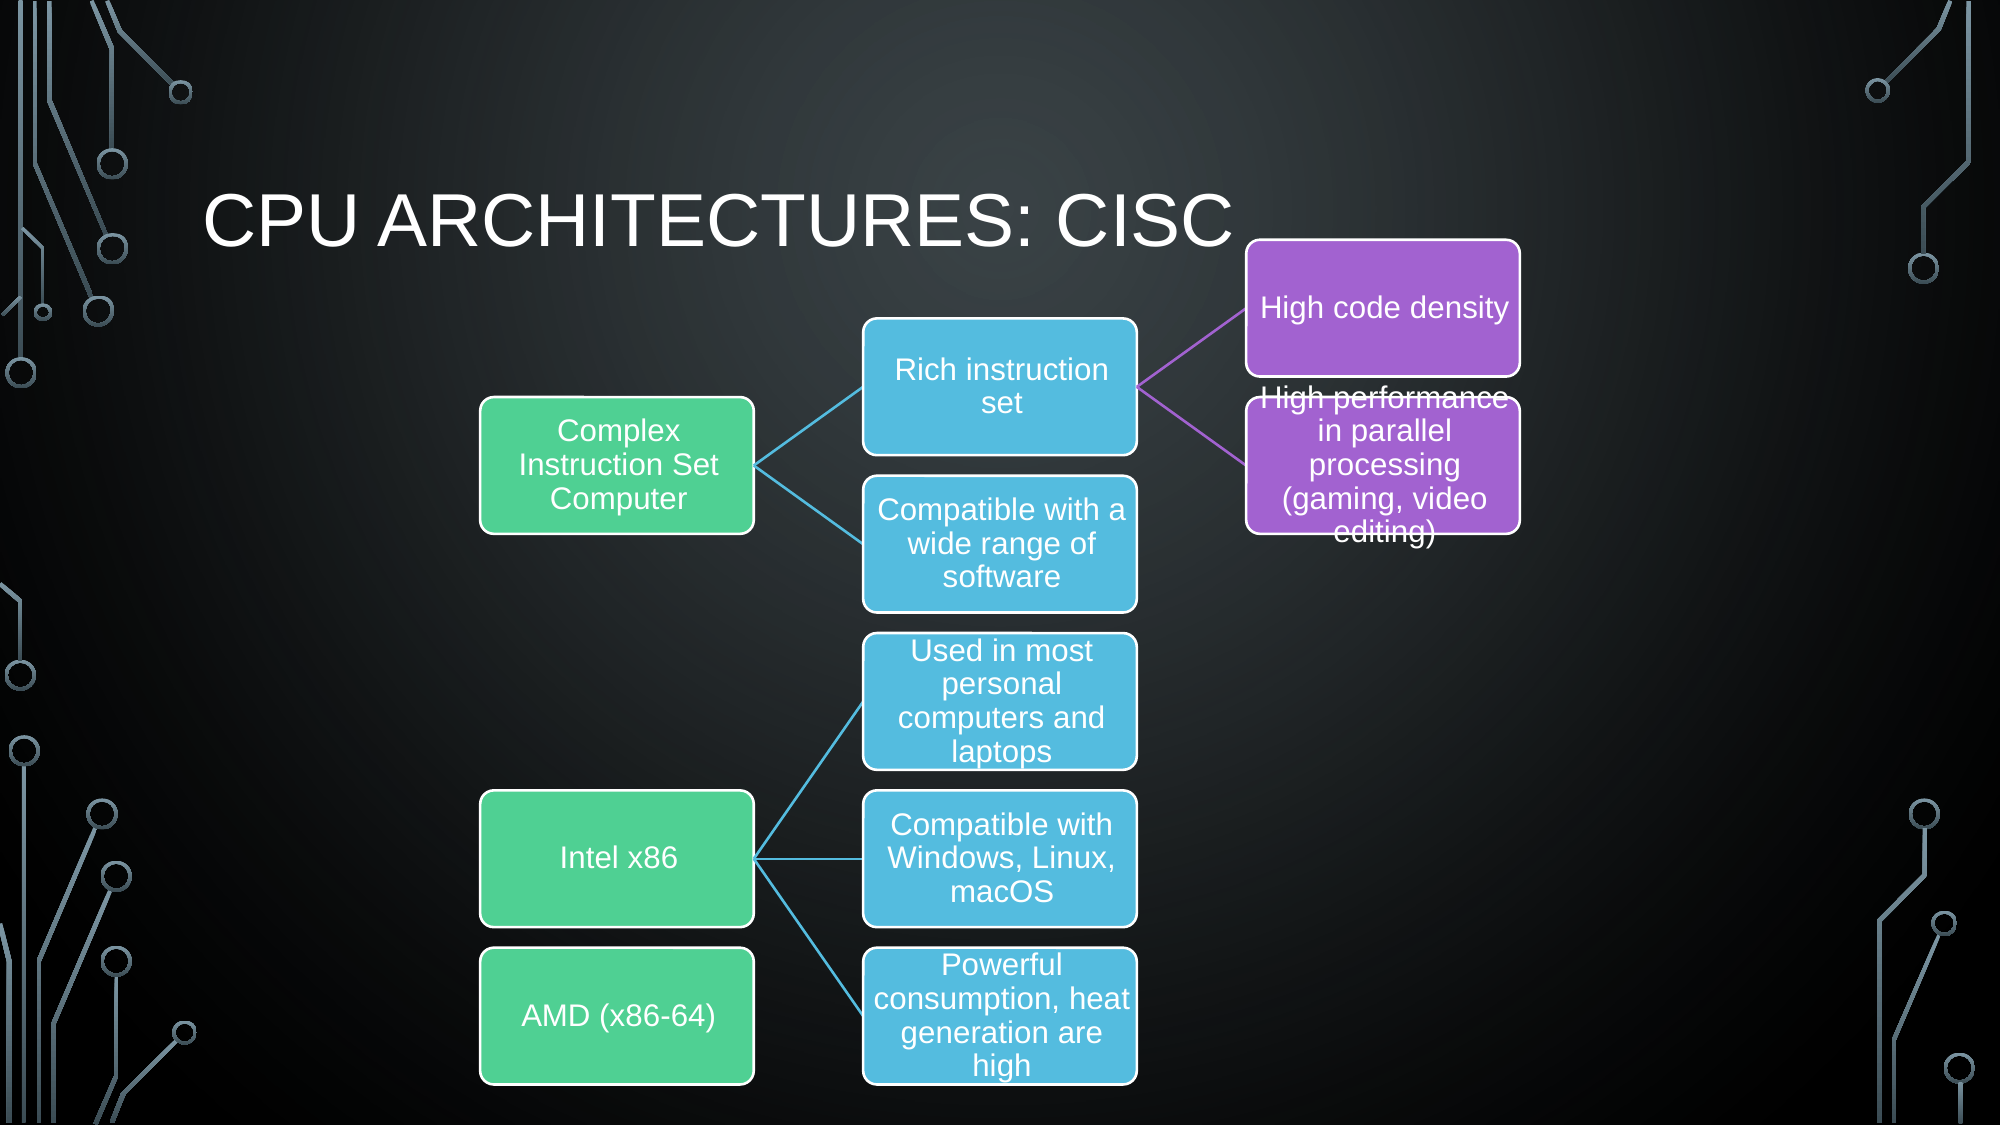

# CPU Architectures: CISC
Complex Instruction Set Computer

Rich instruction set

High code density

High performance in parallel processing (gaming, video editing)

Compatible with a wide range of software
Intel x86

Used in most personal computers and laptops

Compatible with Windows, Linux, macOS

Powerful consumption, heat generation are high
AMD (x86-64)